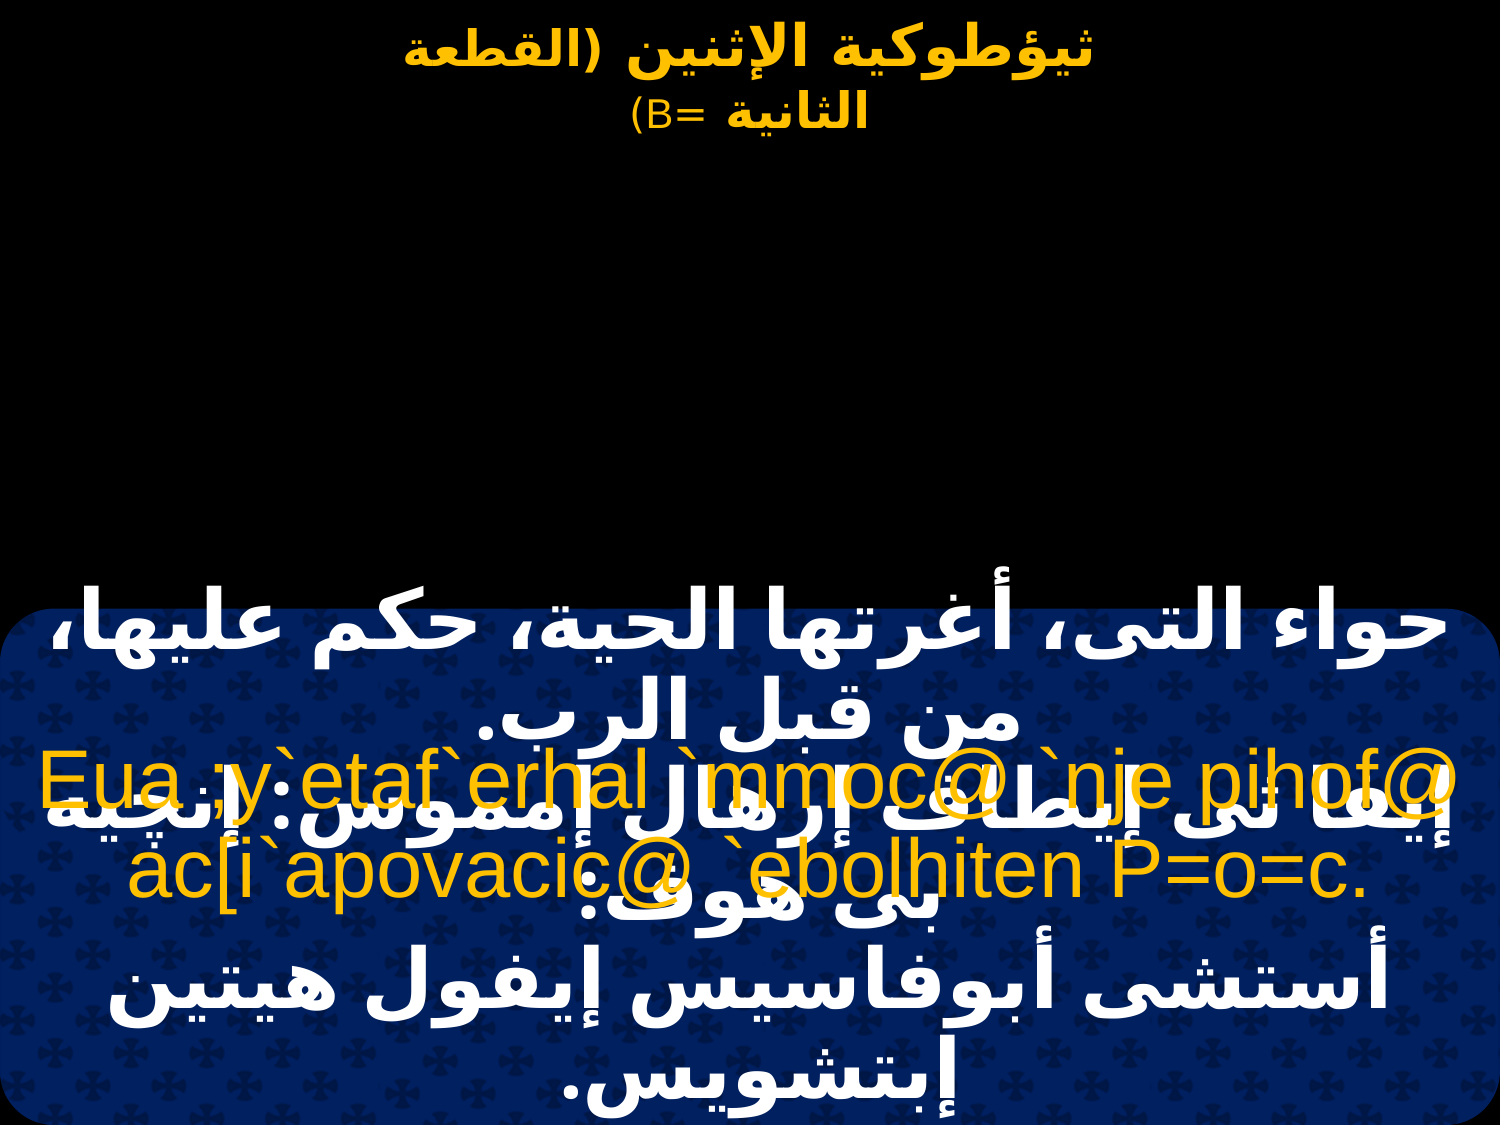

حواء التى، أغرتها الحية، حكم عليها، من قبل الرب.
Eua ;y`etaf`erhal `mmoc@ `nje pihof@ ac[i`apovacic@ `ebolhiten P=o=c.
إيفا ثى إيطاف إرهال إمموس: إنچيه بى هوف:
أستشى أبوفاسيس إيفول هيتين إبتشويس.